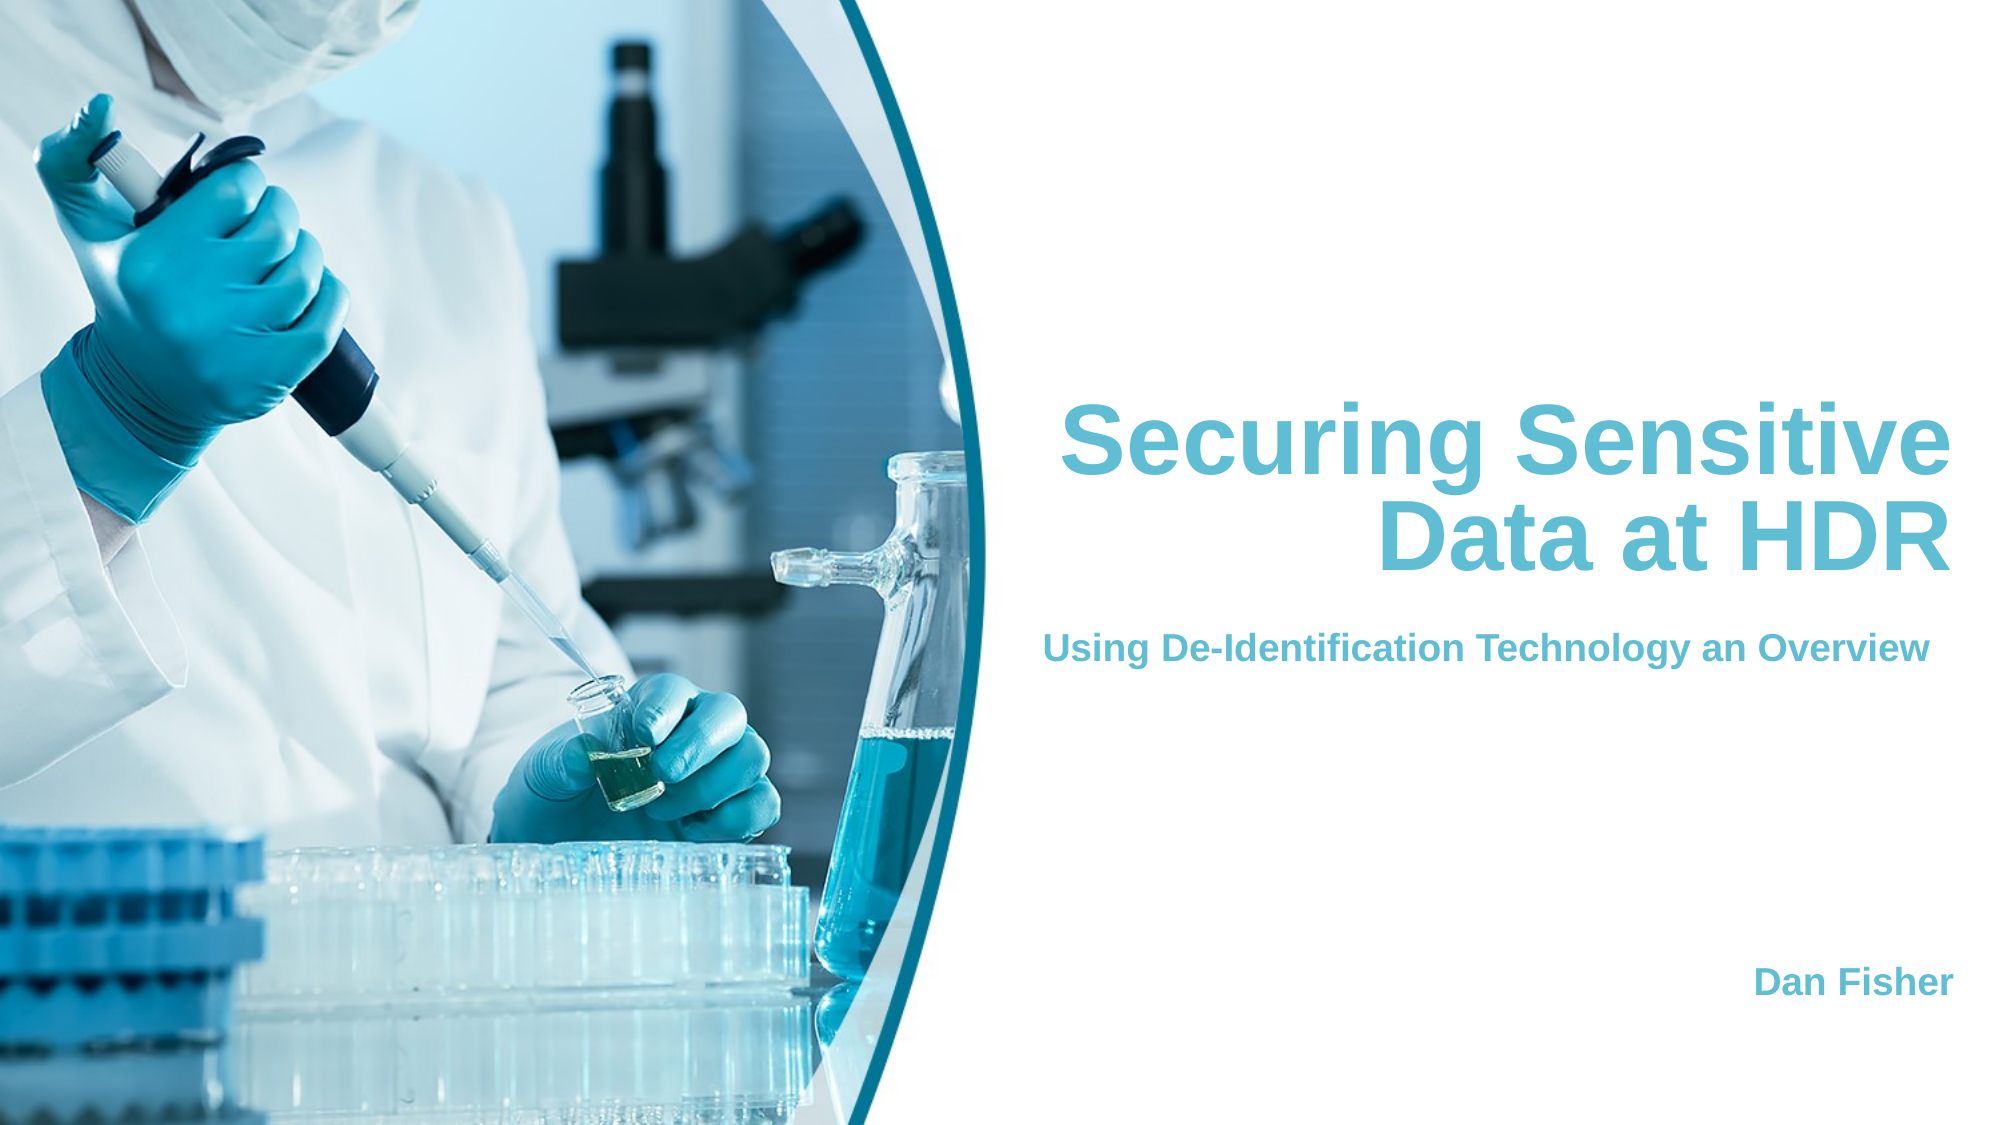

Securing Sensitive Data at HDR
Using De-Identification Technology an Overview
Dan Fisher